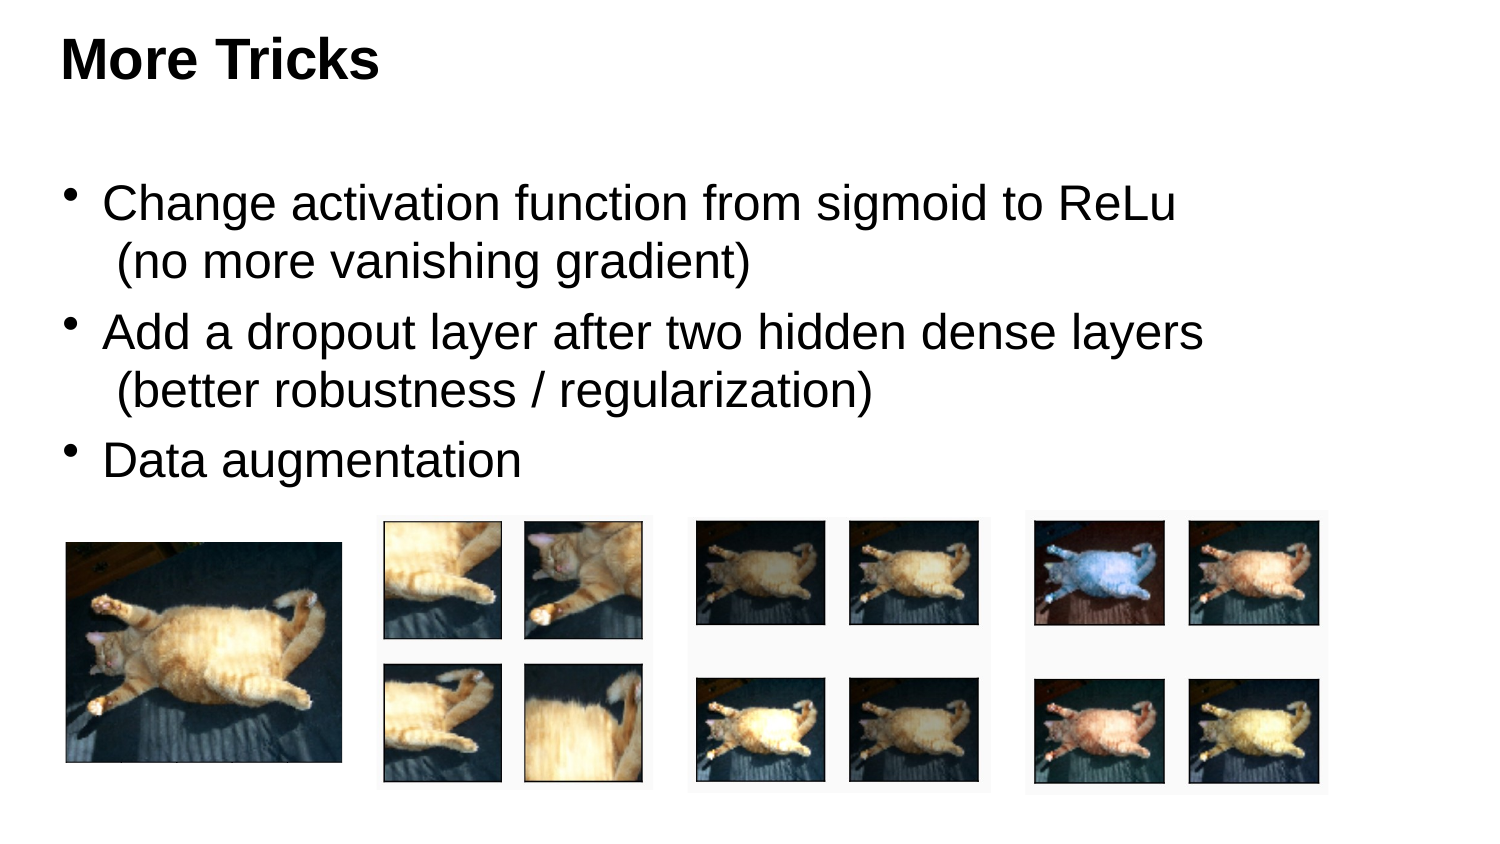

# More Tricks
Change activation function from sigmoid to ReLu  (no more vanishing gradient)
Add a dropout layer after two hidden dense layers  (better robustness / regularization)
Data augmentation